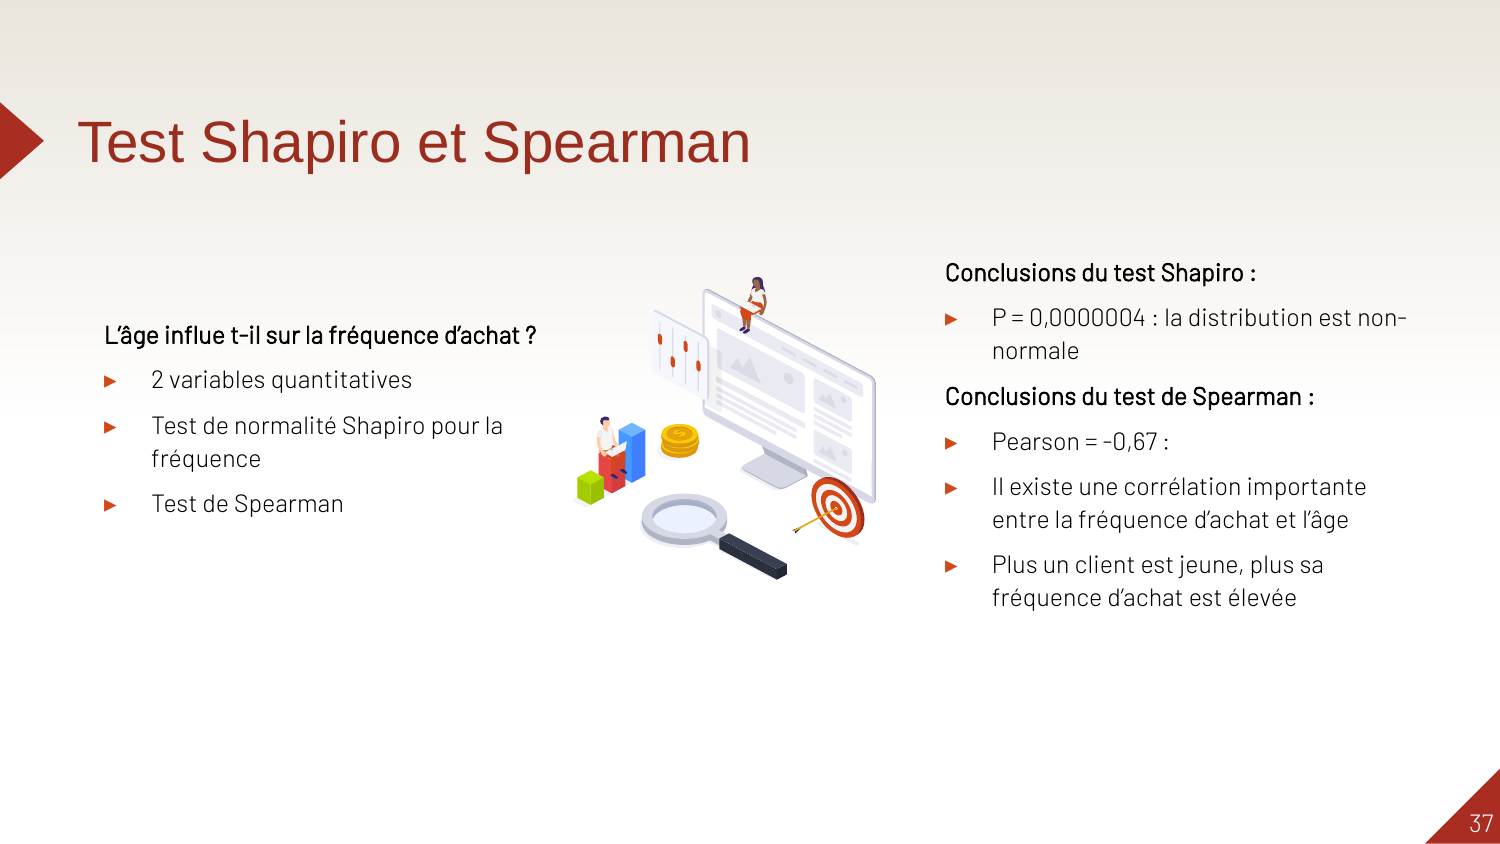

# Test Shapiro et Spearman
Conclusions du test Shapiro :
P = 0,0000004 : la distribution est non-normale
Conclusions du test de Spearman :
Pearson = -0,67 :
Il existe une corrélation importante entre la fréquence d’achat et l’âge
Plus un client est jeune, plus sa fréquence d’achat est élevée

L’âge influe t-il sur la fréquence d’achat ?
2 variables quantitatives
Test de normalité Shapiro pour la fréquence
Test de Spearman
37